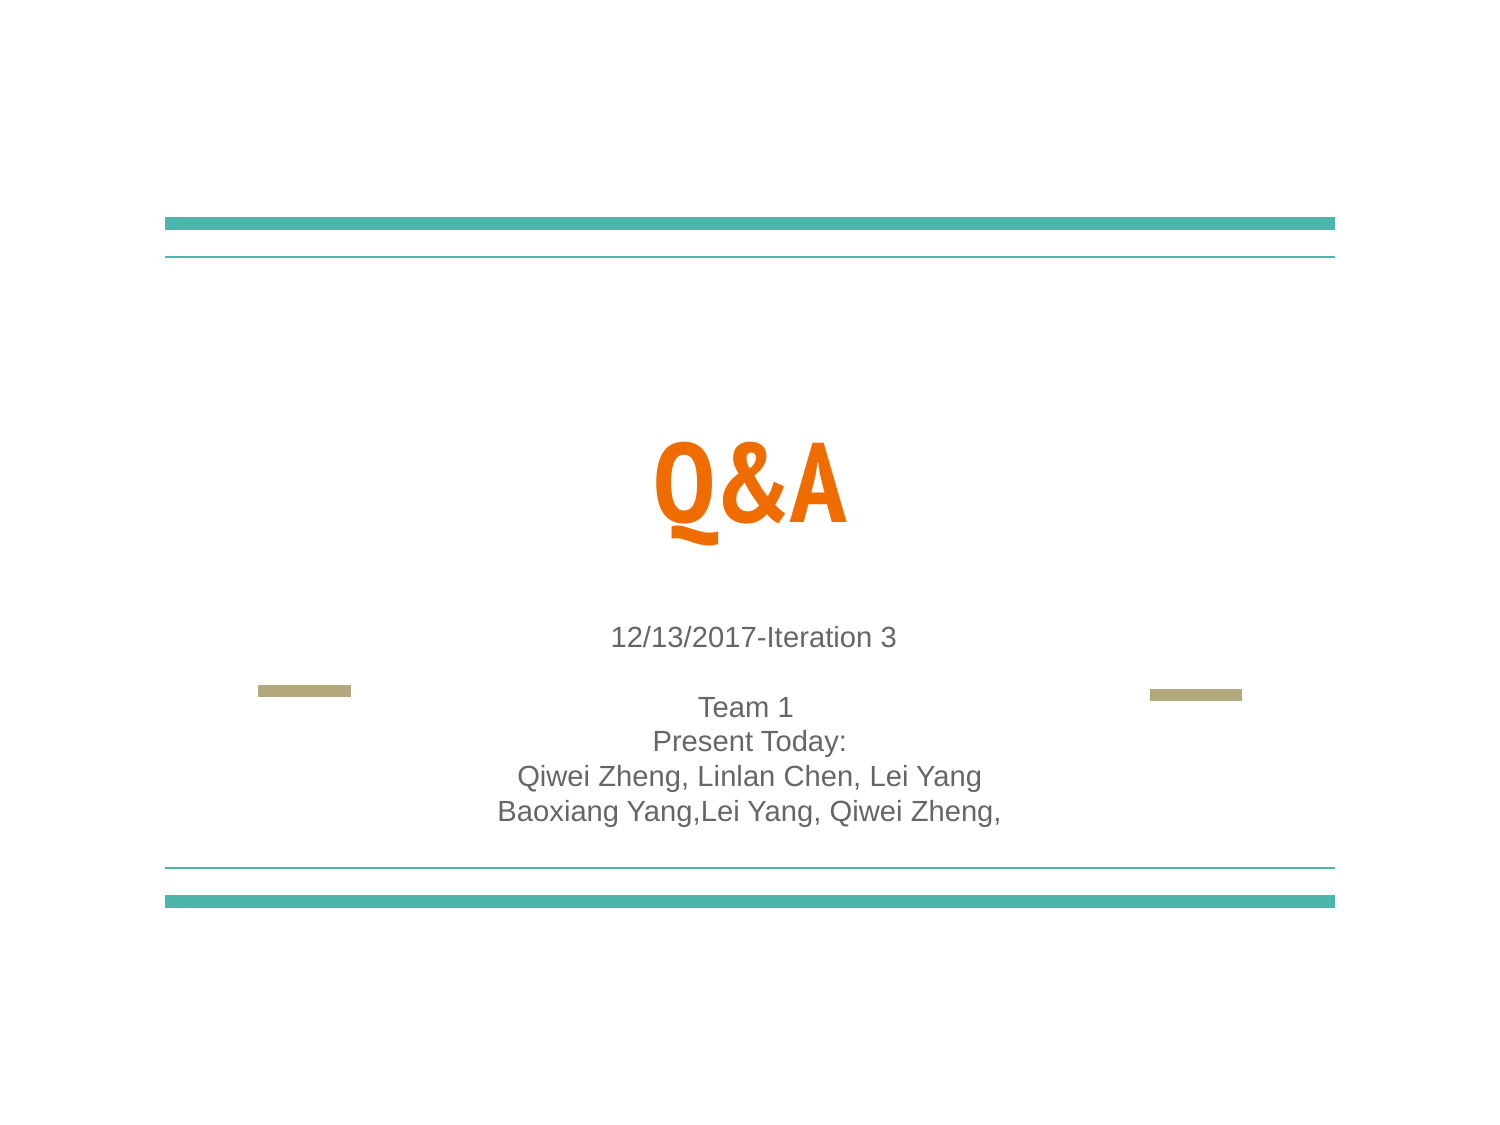

# Q&A
 12/13/2017-Iteration 3

Team 1
Present Today:
Qiwei Zheng, Linlan Chen, Lei Yang
Baoxiang Yang,Lei Yang, Qiwei Zheng,